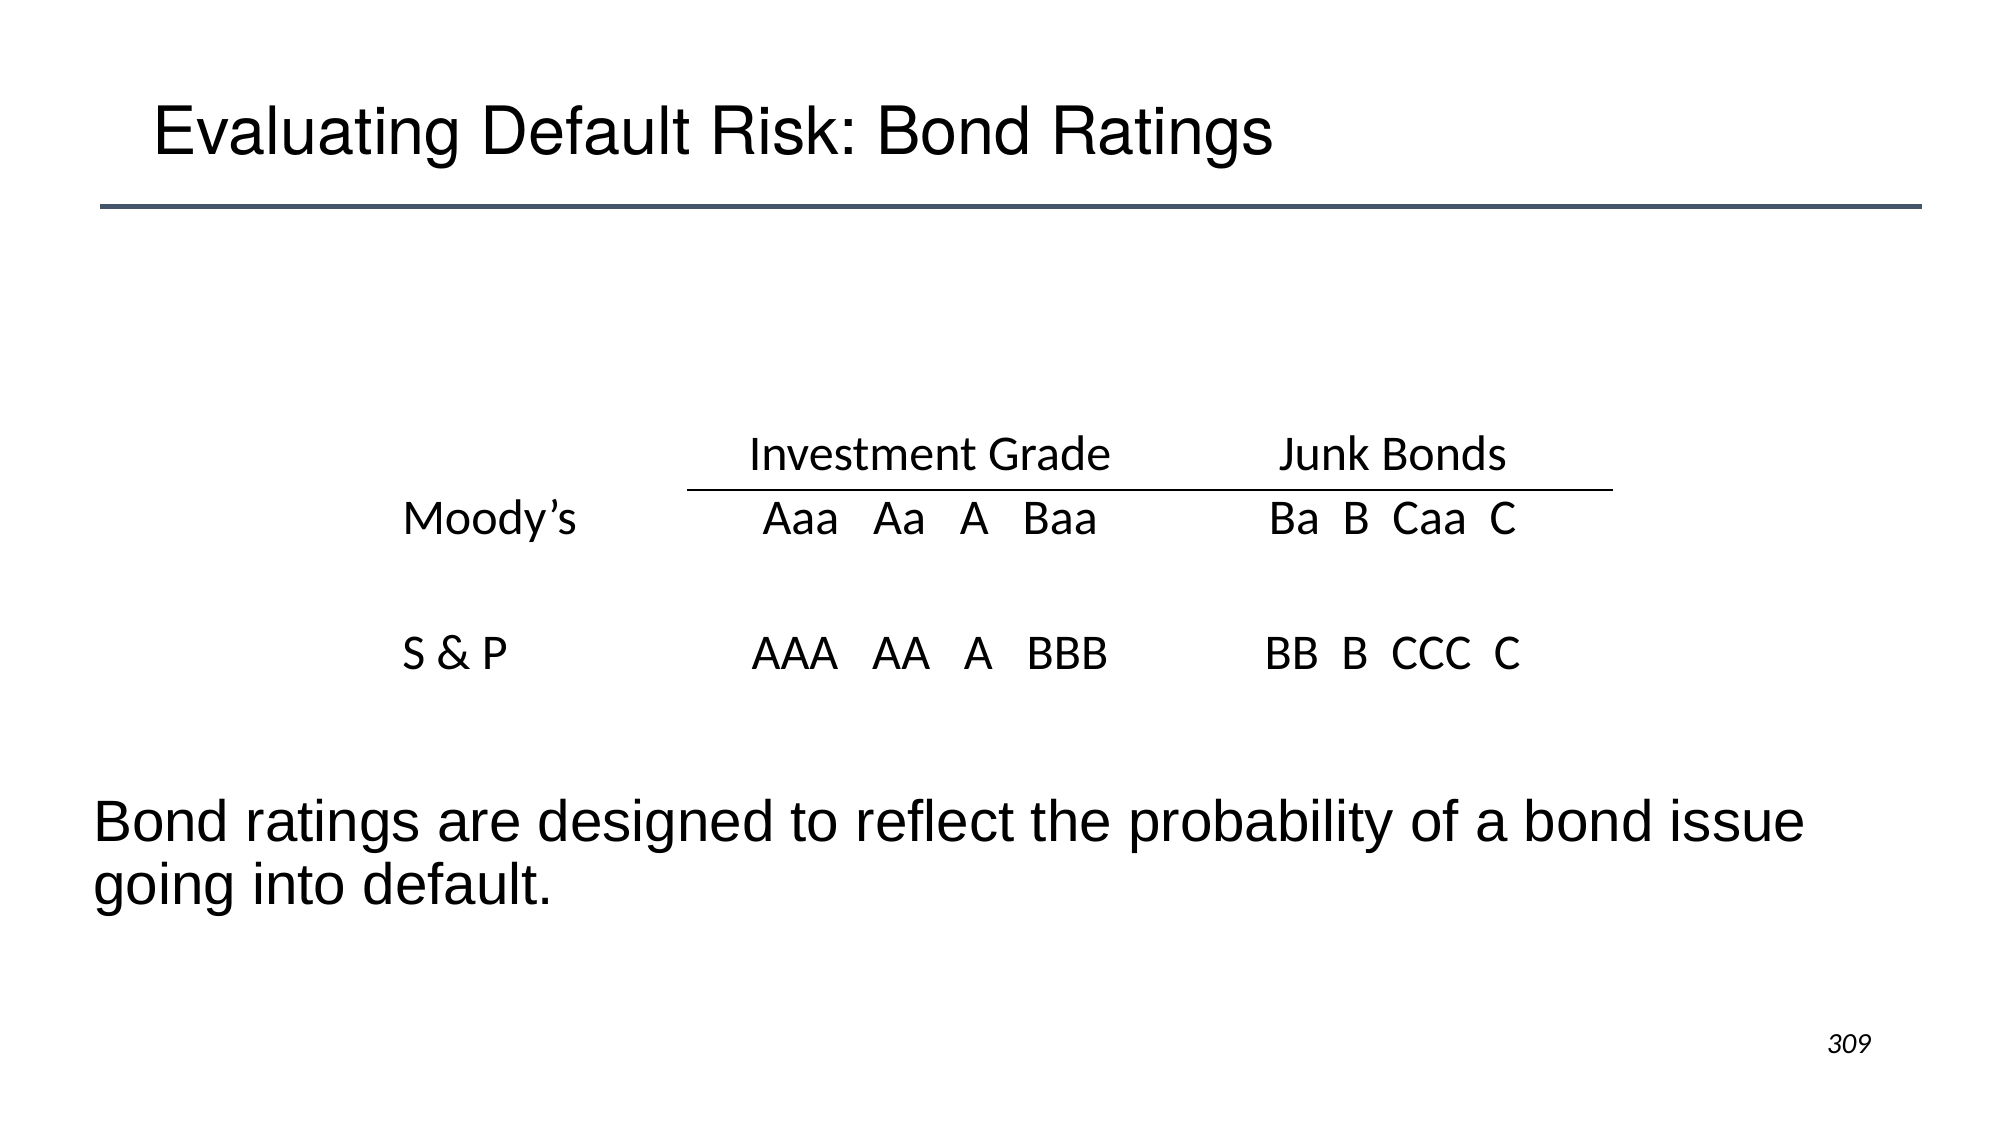

# Evaluating Default Risk: Bond Ratings
|  | Investment Grade | Junk Bonds |
| --- | --- | --- |
| Moody’s | Aaa Aa A Baa | Ba B Caa C |
| S & P | AAA AA A BBB | BB B CCC C |
Bond ratings are designed to reflect the probability of a bond issue going into default.